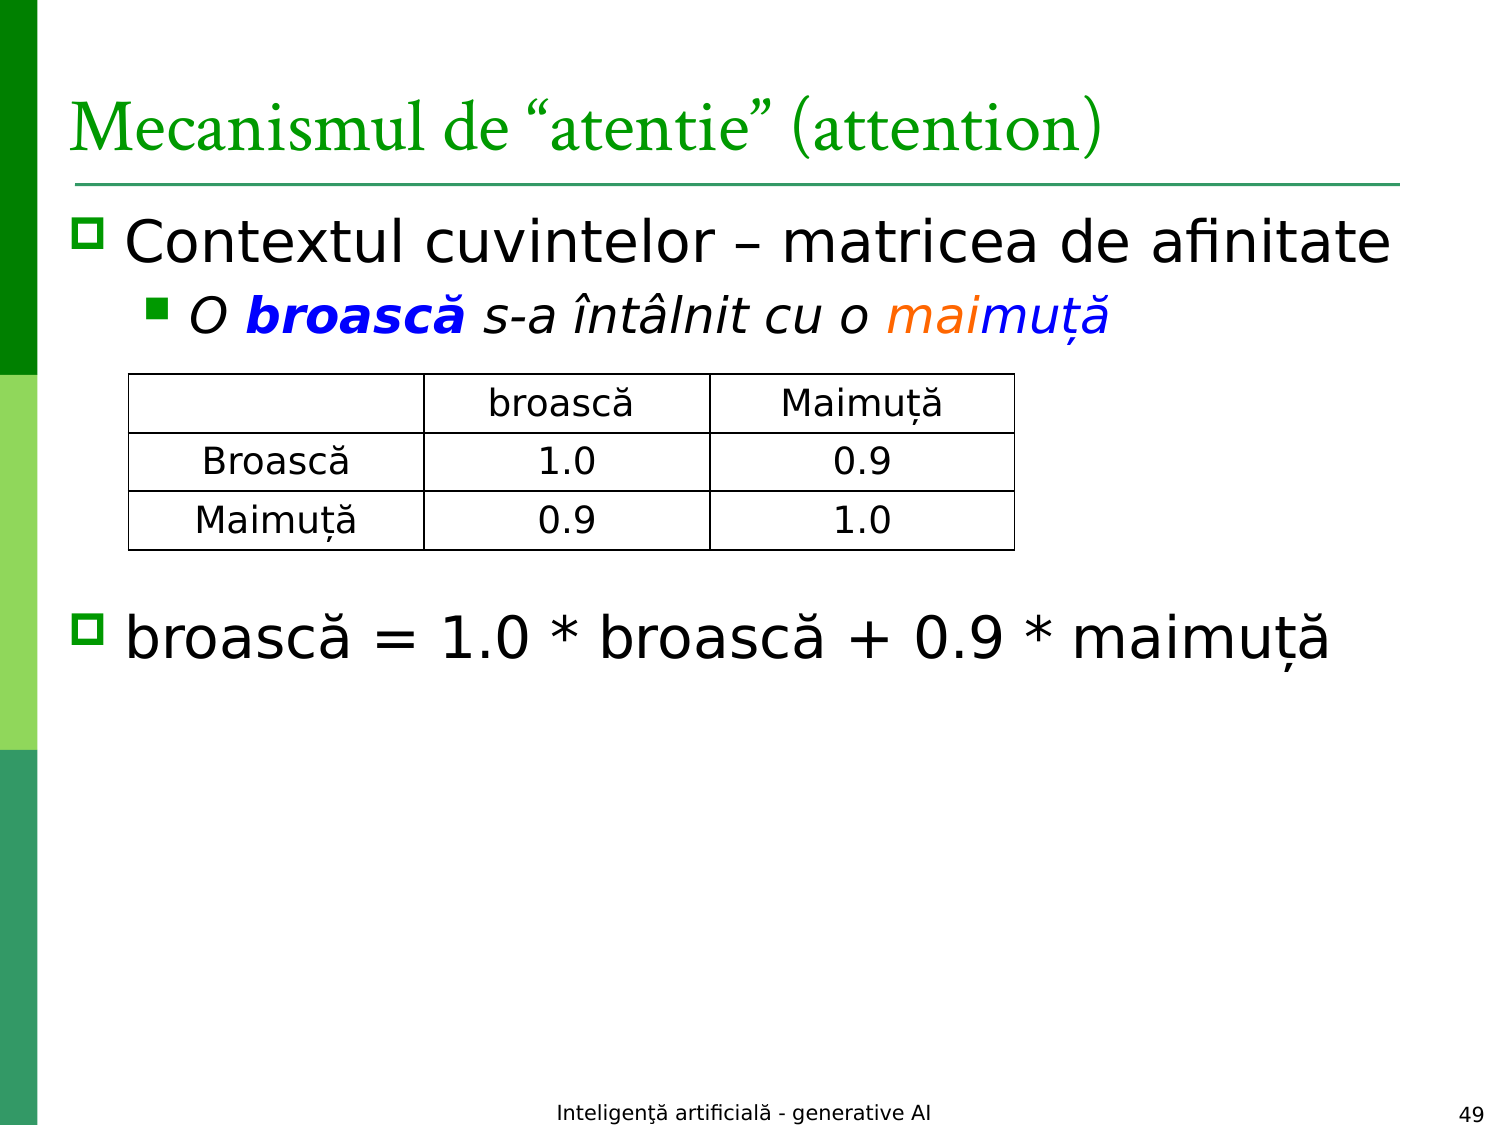

# Mecanismul de “atentie” (attention)
Contextul cuvintelor – matricea de afinitate
O broască s-a întâlnit cu o maimuță

broască = 1.0 * broască + 0.9 * maimuță
|  | broască | Maimuță |
| --- | --- | --- |
| Broască | 1.0 | 0.9 |
| Maimuță | 0.9 | 1.0 |
Inteligenţă artificială - generative AI
49